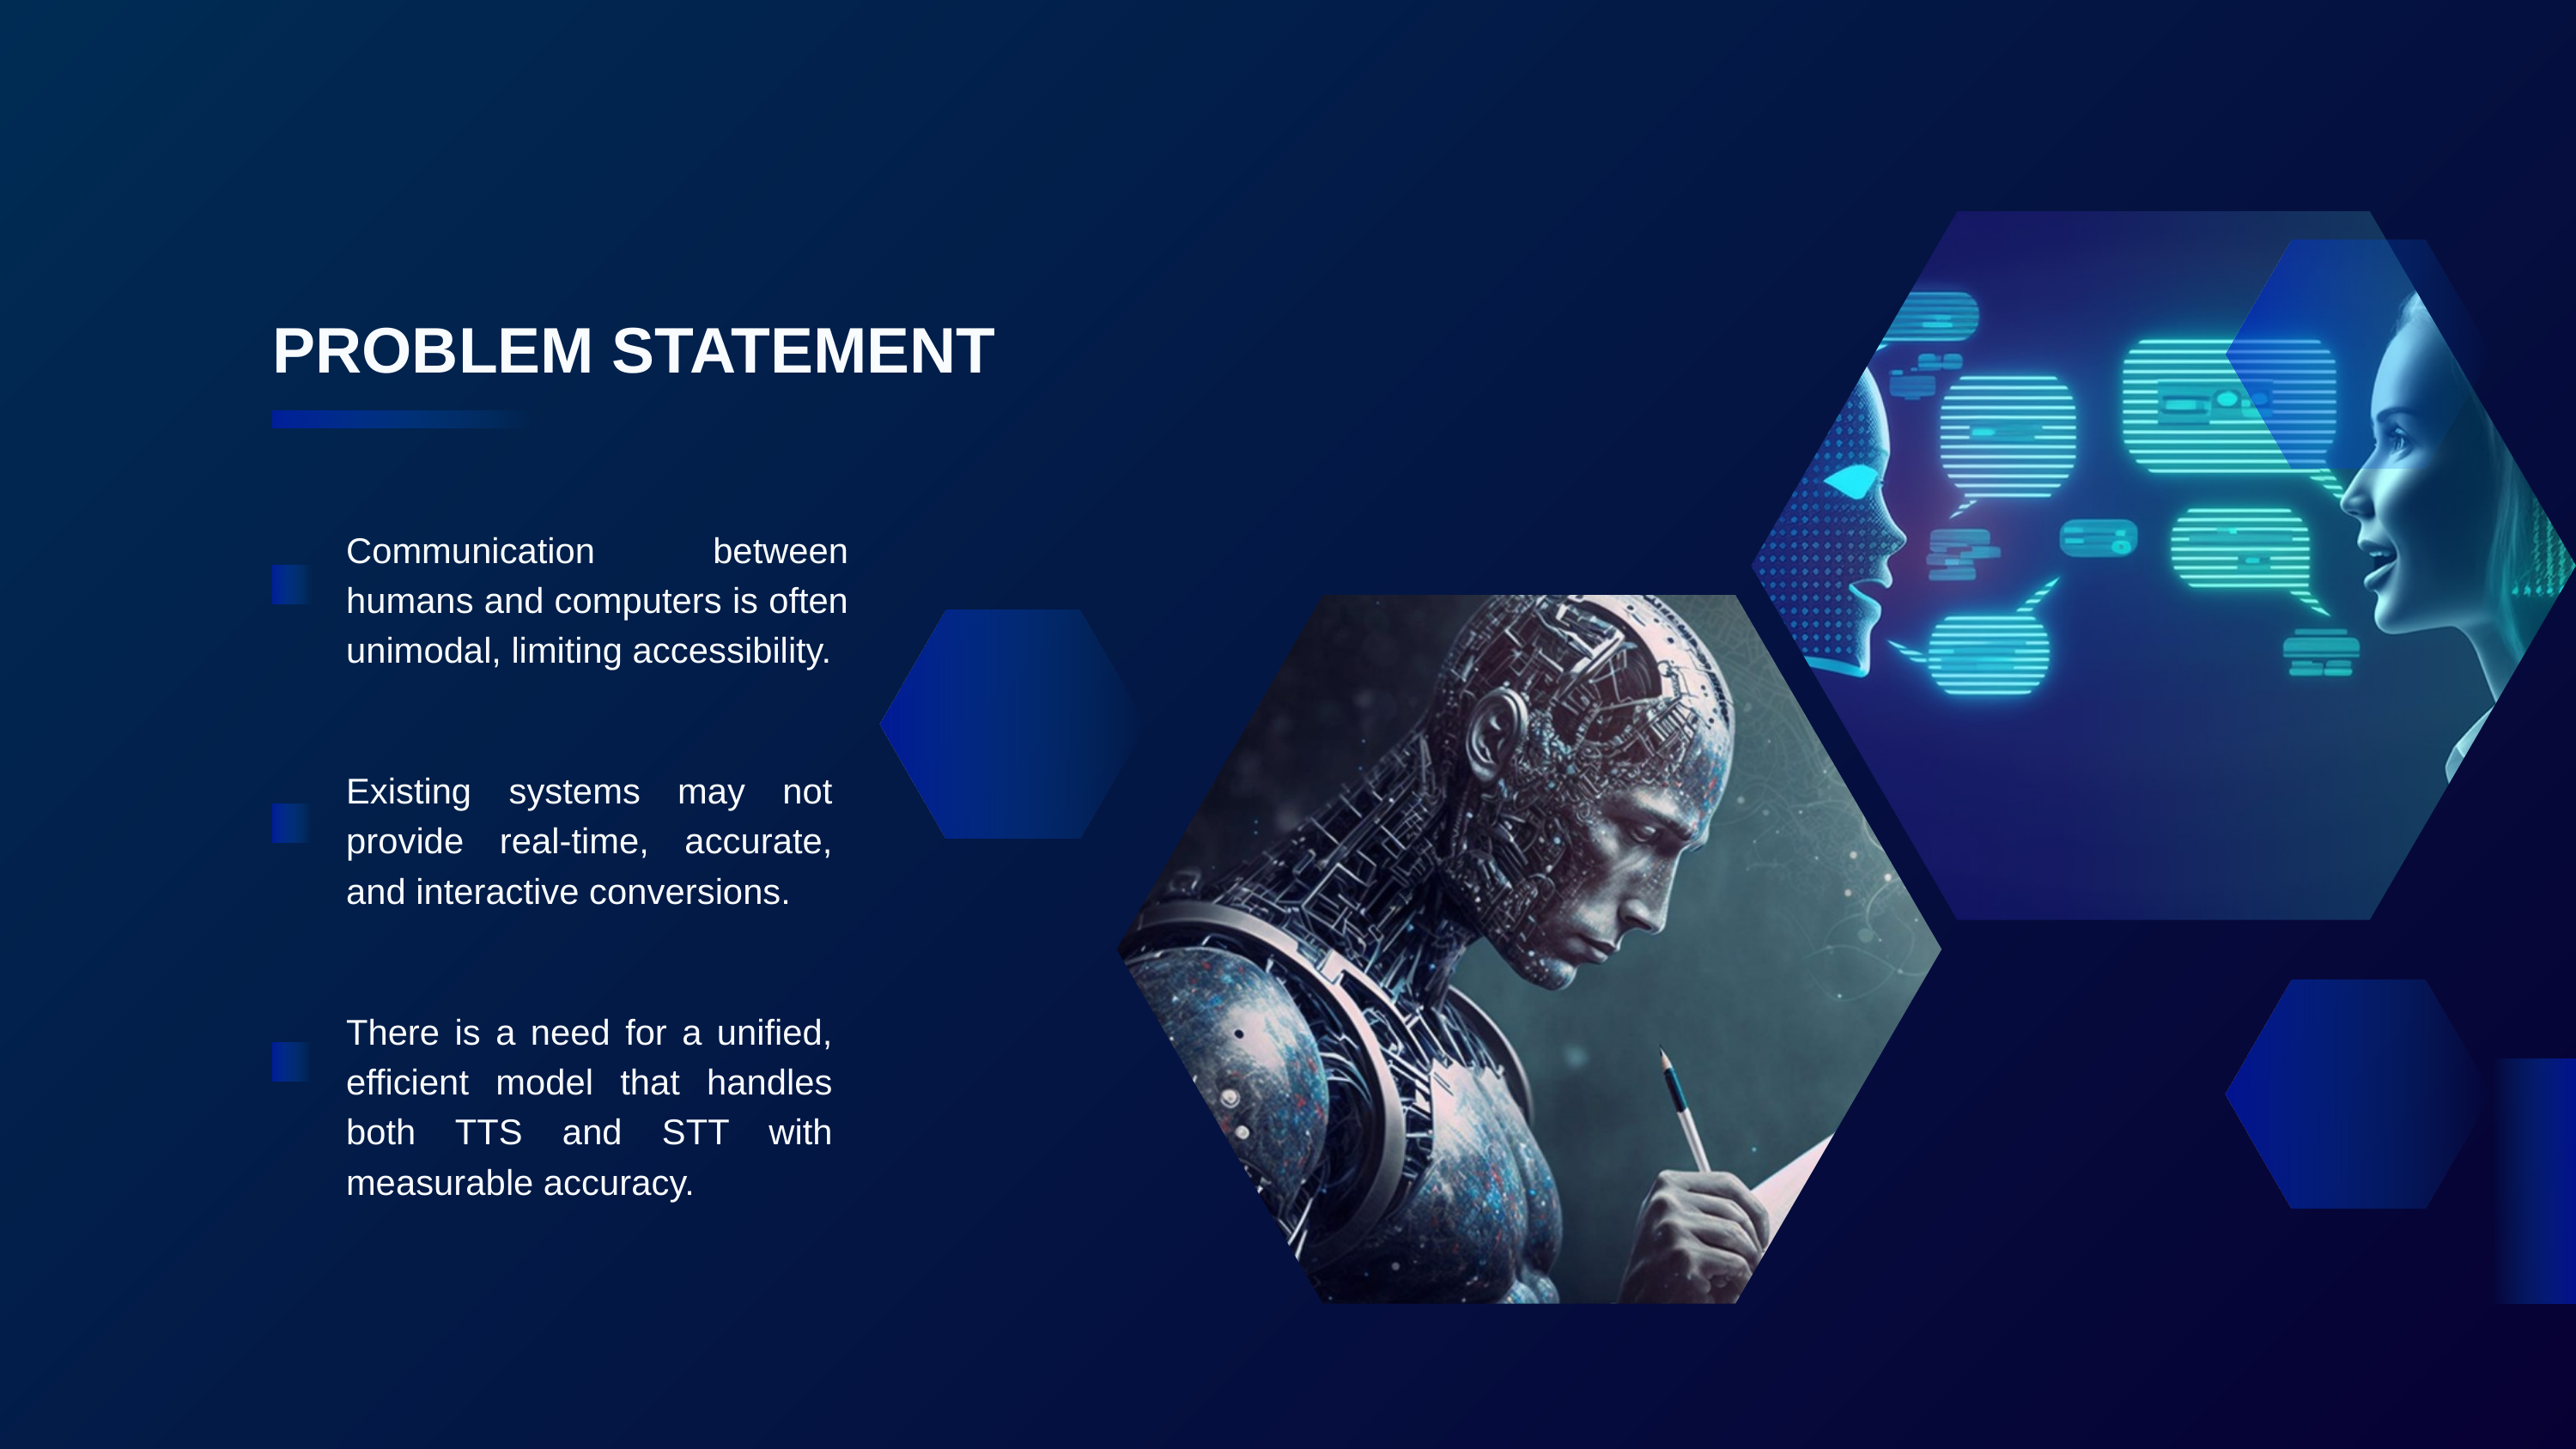

PROBLEM STATEMENT

Communication between humans and computers is often unimodal, limiting accessibility.

Existing systems may not provide real-time, accurate, and interactive conversions.

There is a need for a unified, efficient model that handles both TTS and STT with measurable accuracy.